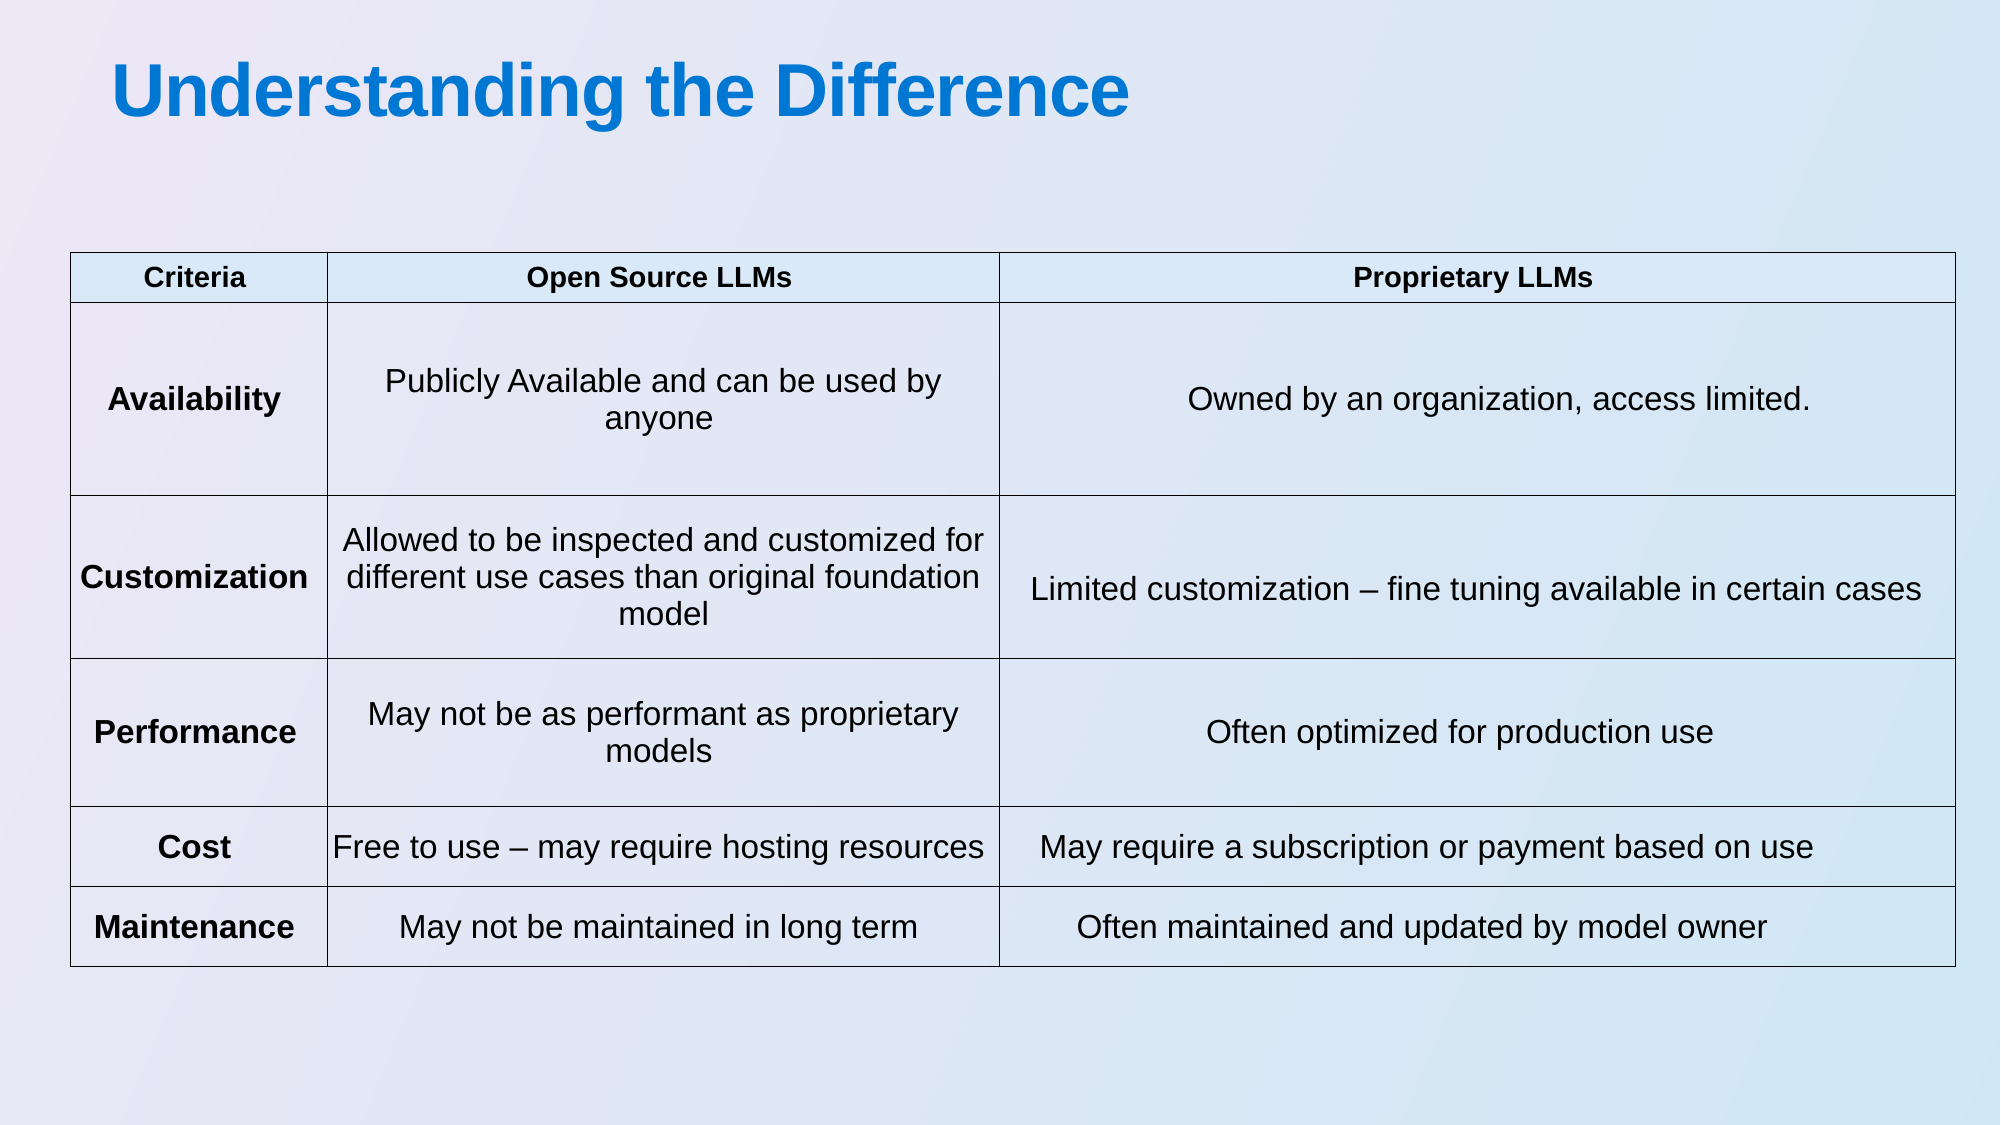

Understanding the Difference
| Criteria | Open Source LLMs | Proprietary LLMs |
| --- | --- | --- |
| Availability | Publicly Available and can be used by anyone | Owned by an organization, access limited. |
| Customization | Allowed to be inspected and customized for different use cases than original foundation model | Limited customization – fine tuning available in certain cases |
| Performance | May not be as performant as proprietary models | Often optimized for production use |
| Cost | Free to use – may require hosting resources | May require a subscription or payment based on use |
| Maintenance | May not be maintained in long term | Often maintained and updated by model owner |